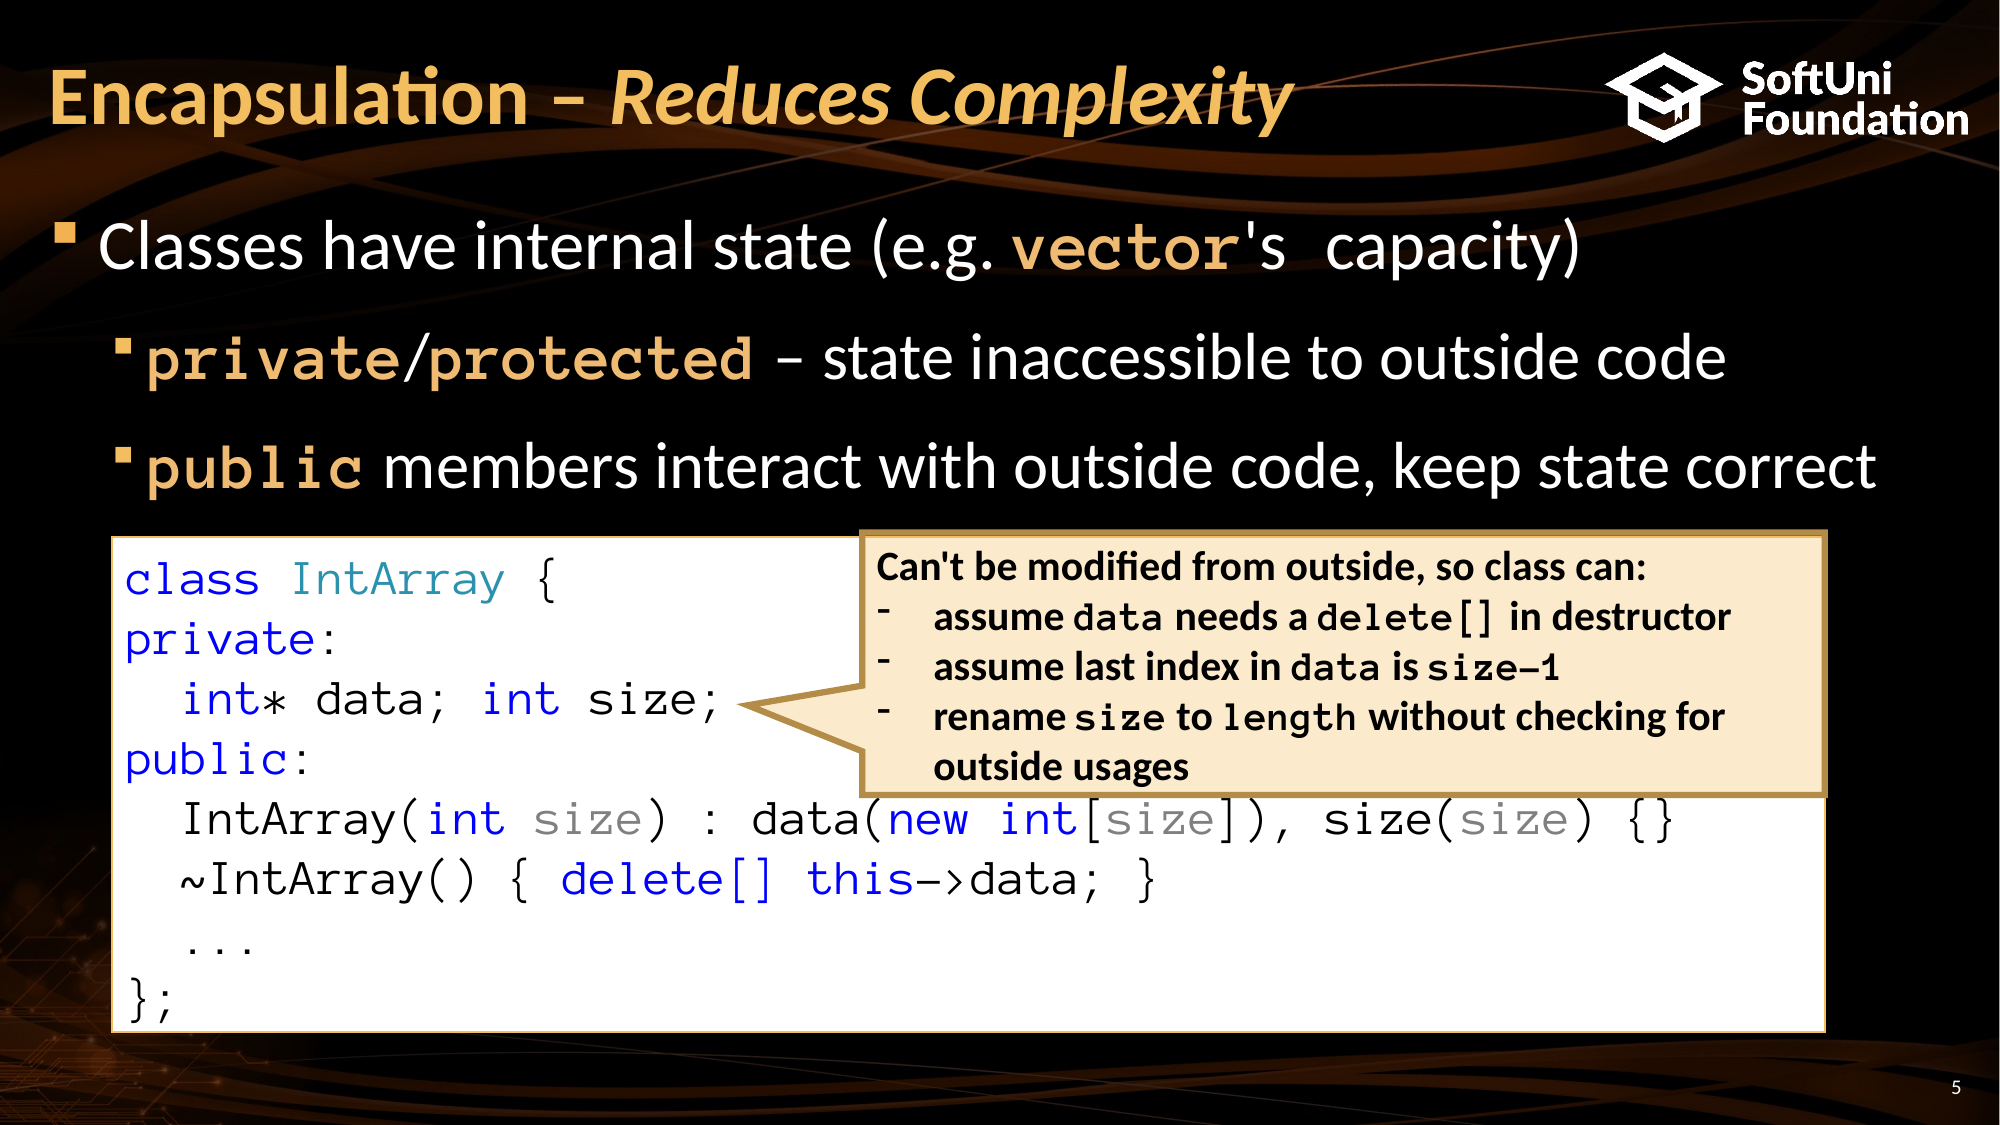

# Encapsulation – Reduces Complexity
Classes have internal state (e.g. vector's capacity)
private/protected – state inaccessible to outside code
public members interact with outside code, keep state correct

Can't be modified from outside, so class can:
assume data needs a delete[] in destructor
assume last index in data is size-1
rename size to length without checking for outside usages
class IntArray {
private:
  int* data; int size;
public:
  IntArray(int size) : data(new int[size]), size(size) {}
  ~IntArray() { delete[] this->data; }
  ...
};
5